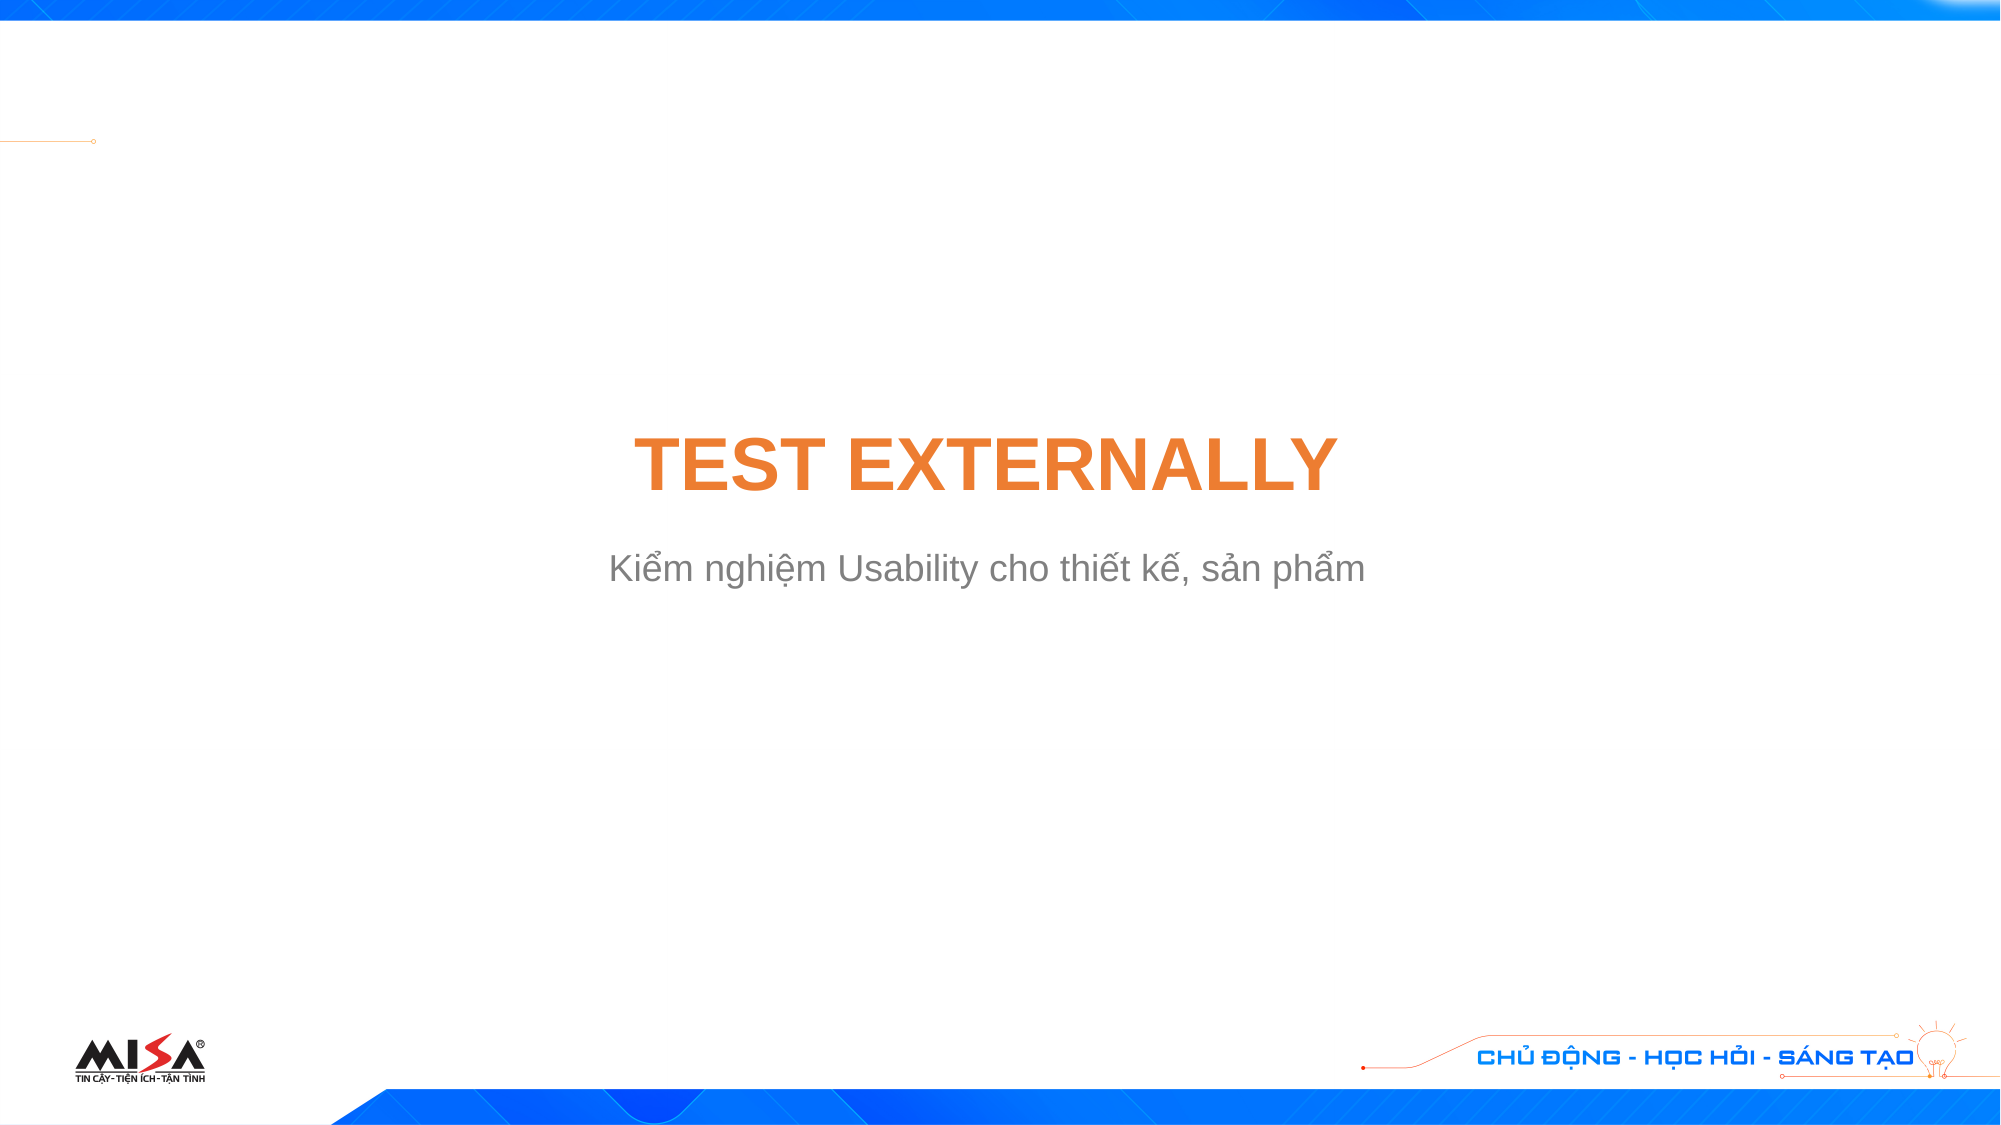

TEST EXTERNALLY
Kiểm nghiệm Usability cho thiết kế, sản phẩm